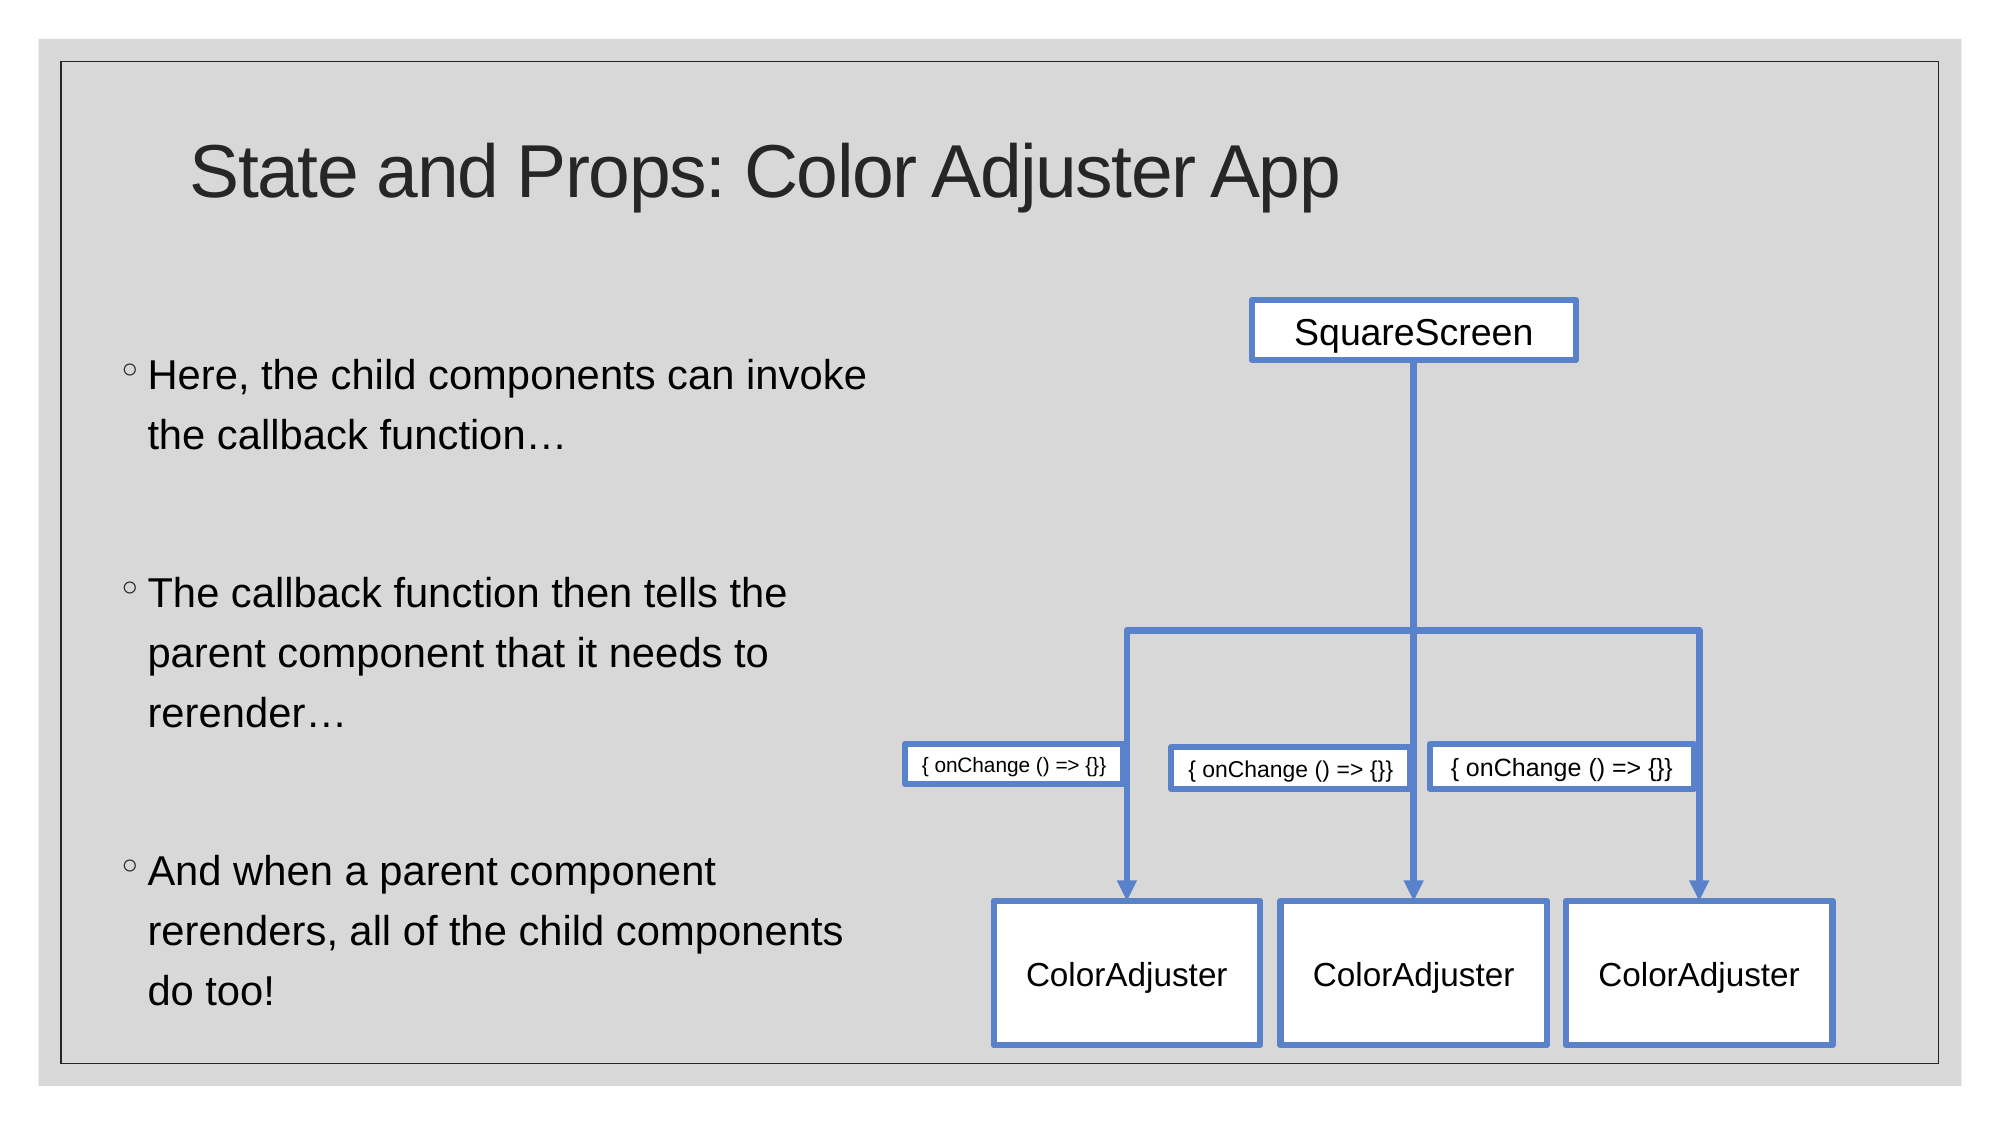

# State and Props: Color Adjuster App
SquareScreen
Here, the child components can invoke the callback function…

The callback function then tells the parent component that it needs to rerender…

And when a parent component rerenders, all of the child components do too!
{ onChange () => {}}
{ onChange () => {}}
{ onChange () => {}}

ColorAdjuster

ColorAdjuster

ColorAdjuster